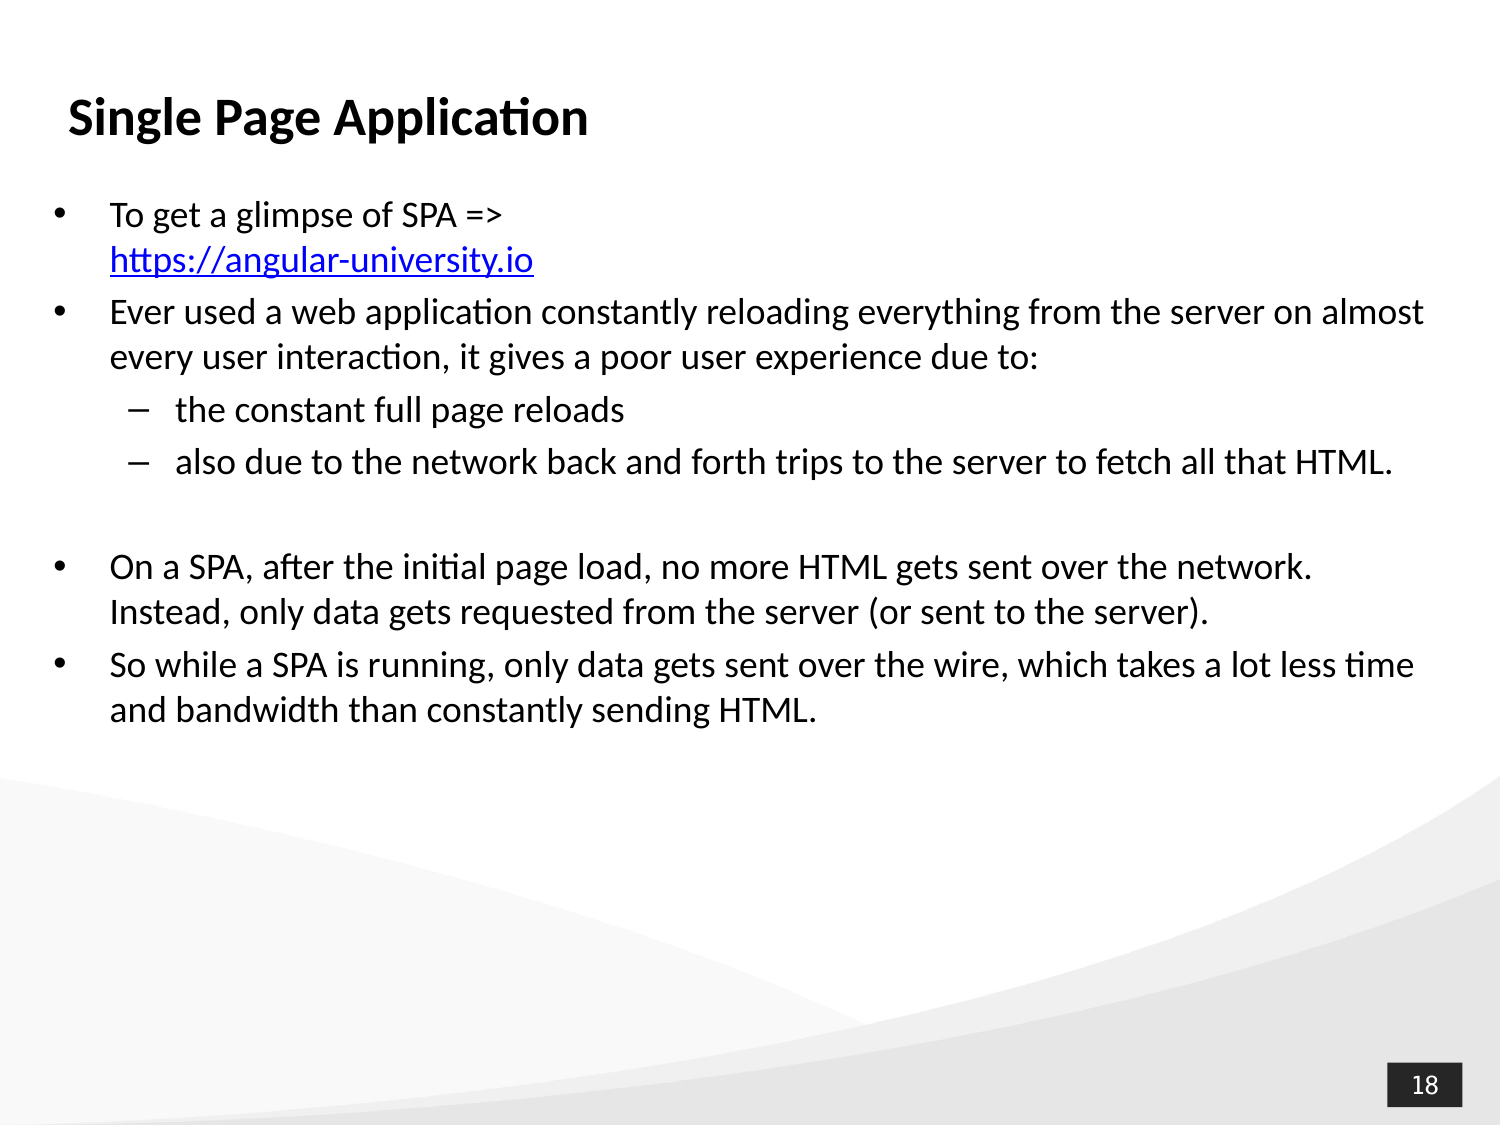

Single Page Application
To get a glimpse of SPA =>
https://angular-university.io
Ever used a web application constantly reloading everything from the server on almost every user interaction, it gives a poor user experience due to:
the constant full page reloads
also due to the network back and forth trips to the server to fetch all that HTML.

On a SPA, after the initial page load, no more HTML gets sent over the network. Instead, only data gets requested from the server (or sent to the server).
So while a SPA is running, only data gets sent over the wire, which takes a lot less time and bandwidth than constantly sending HTML.